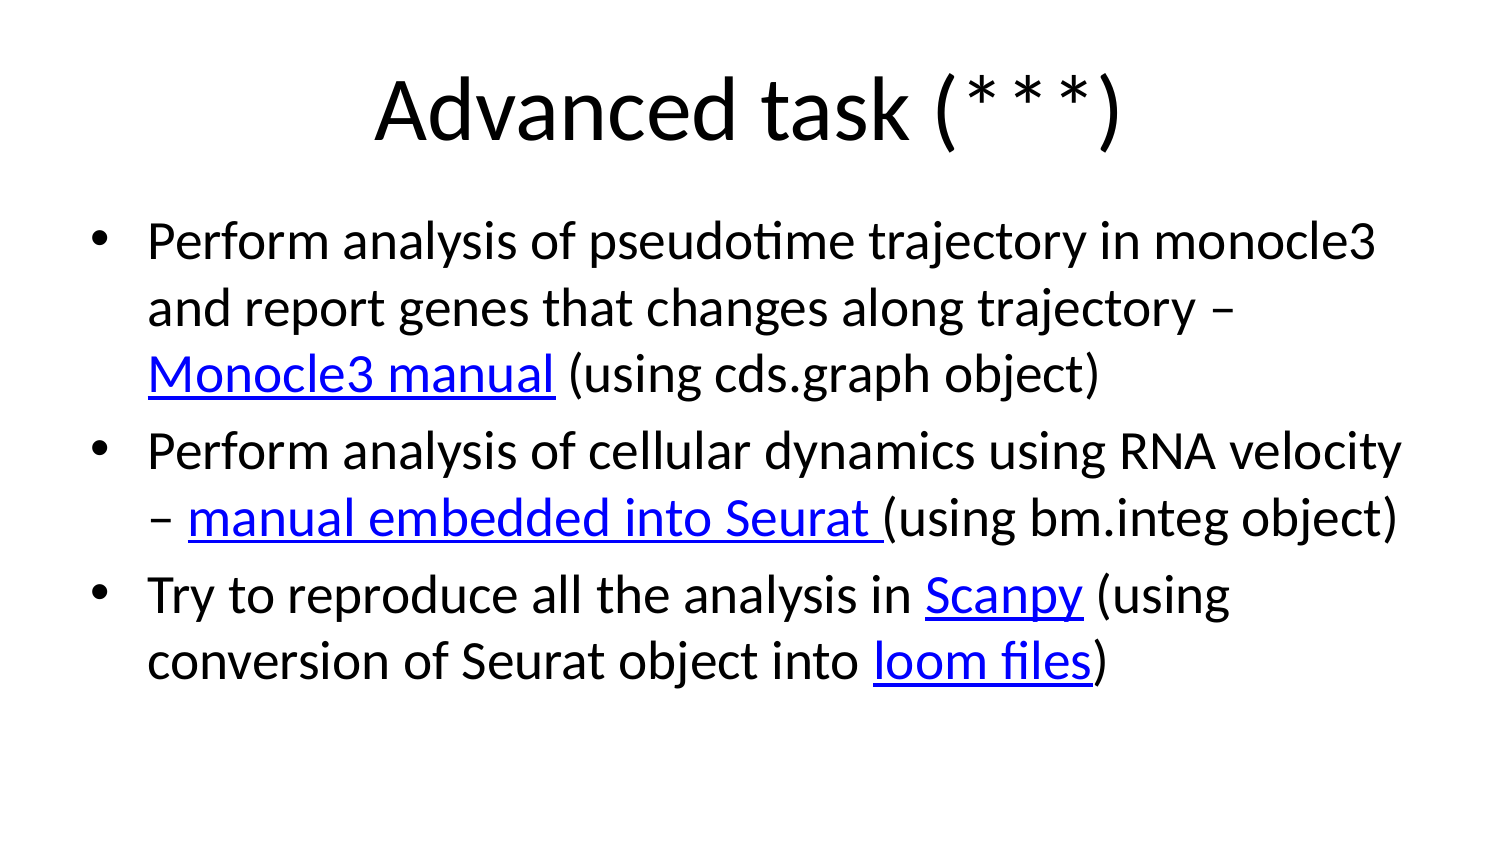

# Advanced task (***)
Perform analysis of pseudotime trajectory in monocle3 and report genes that changes along trajectory – Monocle3 manual (using cds.graph object)
Perform analysis of cellular dynamics using RNA velocity – manual embedded into Seurat (using bm.integ object)
Try to reproduce all the analysis in Scanpy (using conversion of Seurat object into loom files)